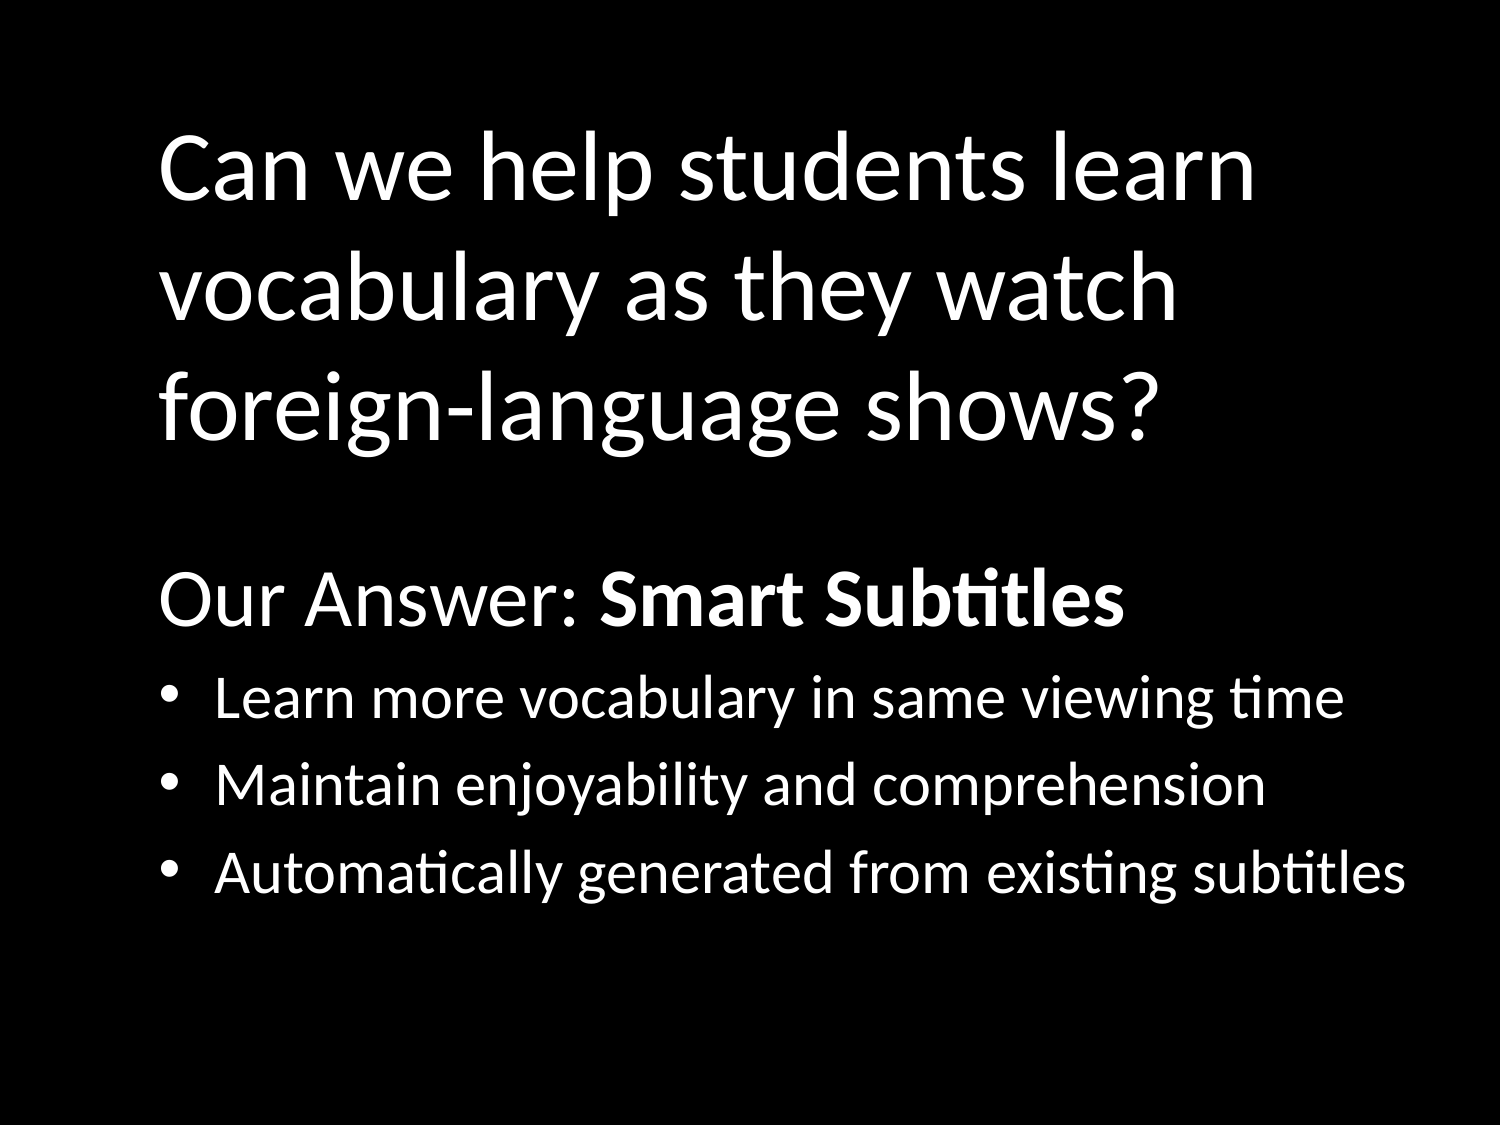

Can we help students learn vocabulary as they watch foreign-language shows?
Our Answer: Smart Subtitles
Learn more vocabulary in same viewing time
Maintain enjoyability and comprehension
Automatically generated from existing subtitles